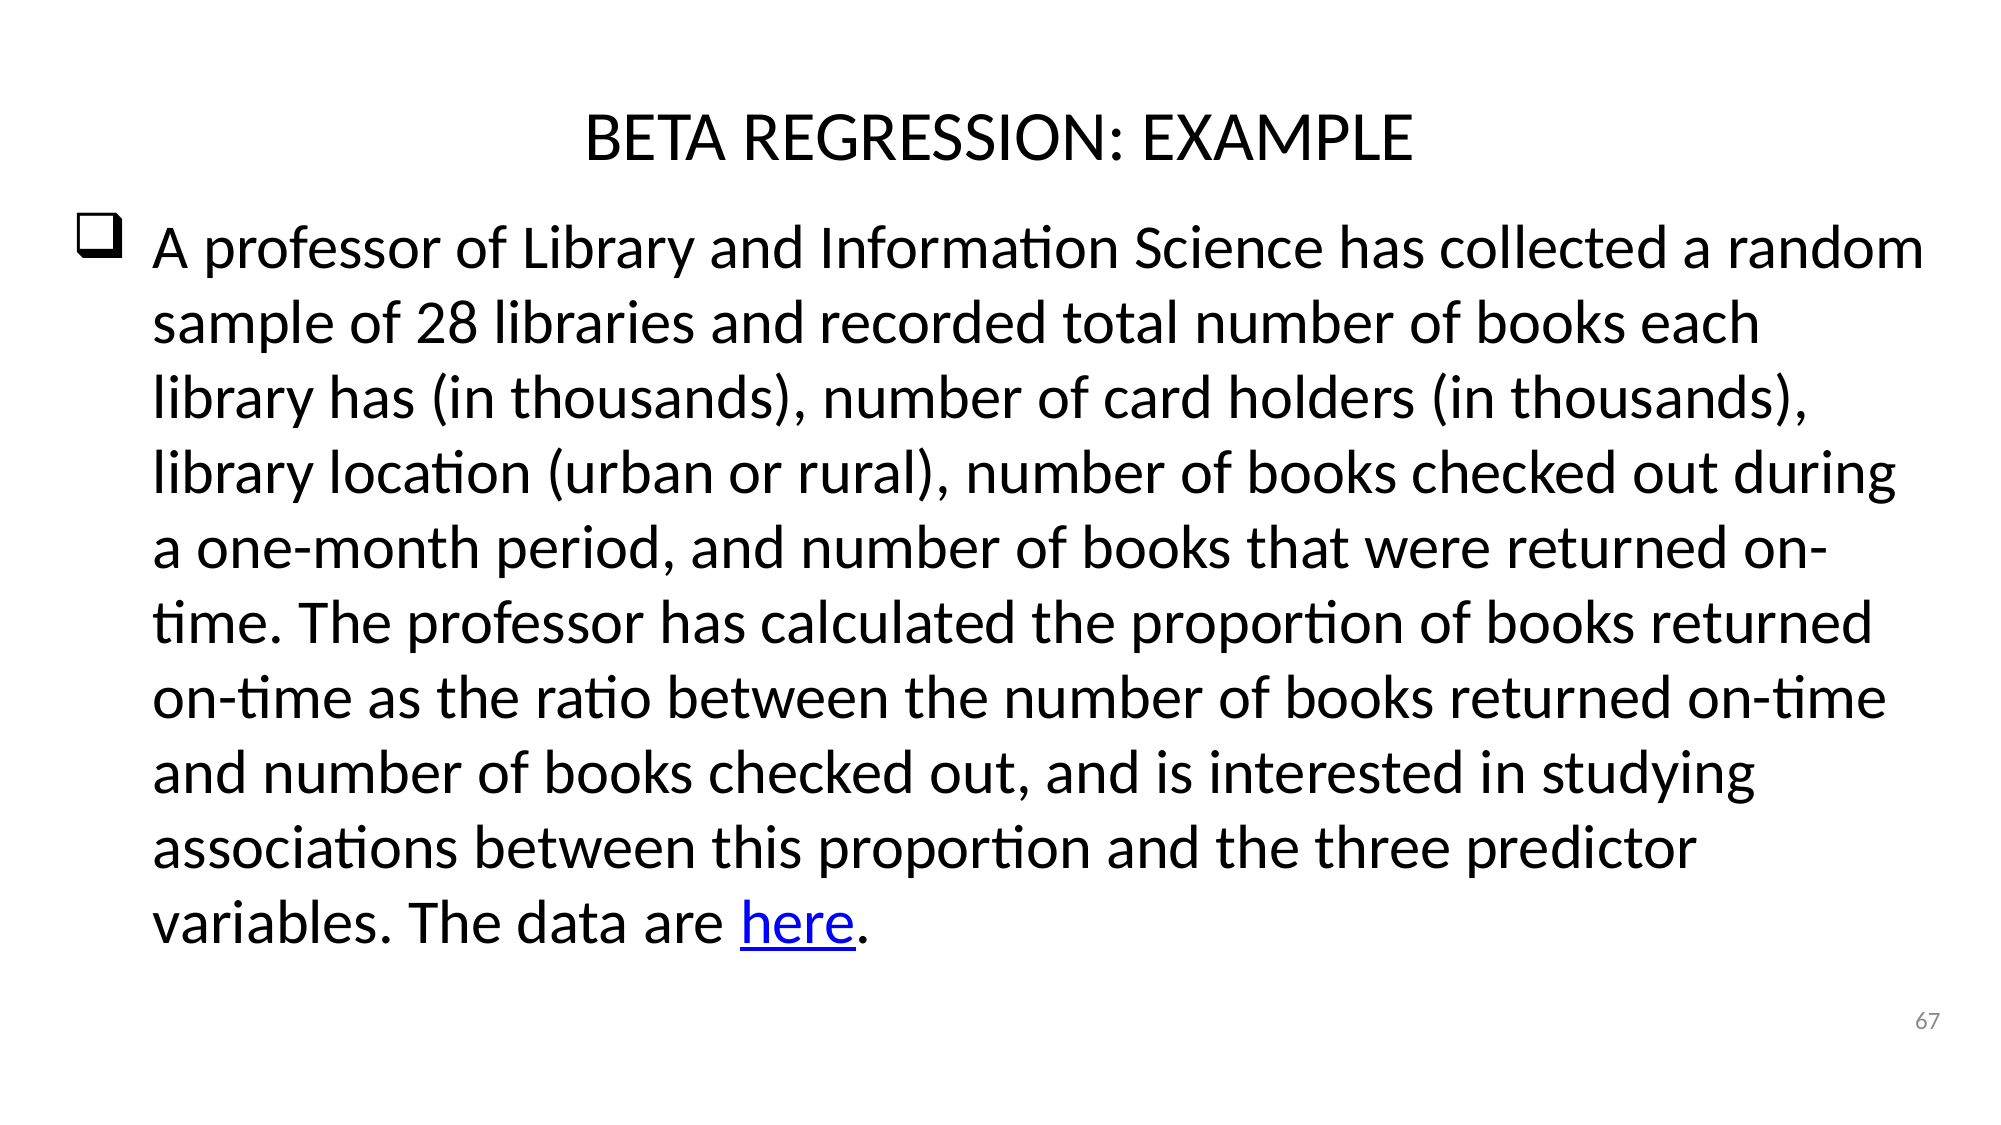

BETA REGRESSION: EXAMPLE
A professor of Library and Information Science has collected a random sample of 28 libraries and recorded total number of books each library has (in thousands), number of card holders (in thousands), library location (urban or rural), number of books checked out during a one-month period, and number of books that were returned on-time. The professor has calculated the proportion of books returned on-time as the ratio between the number of books returned on-time and number of books checked out, and is interested in studying associations between this proportion and the three predictor variables. The data are here.

67